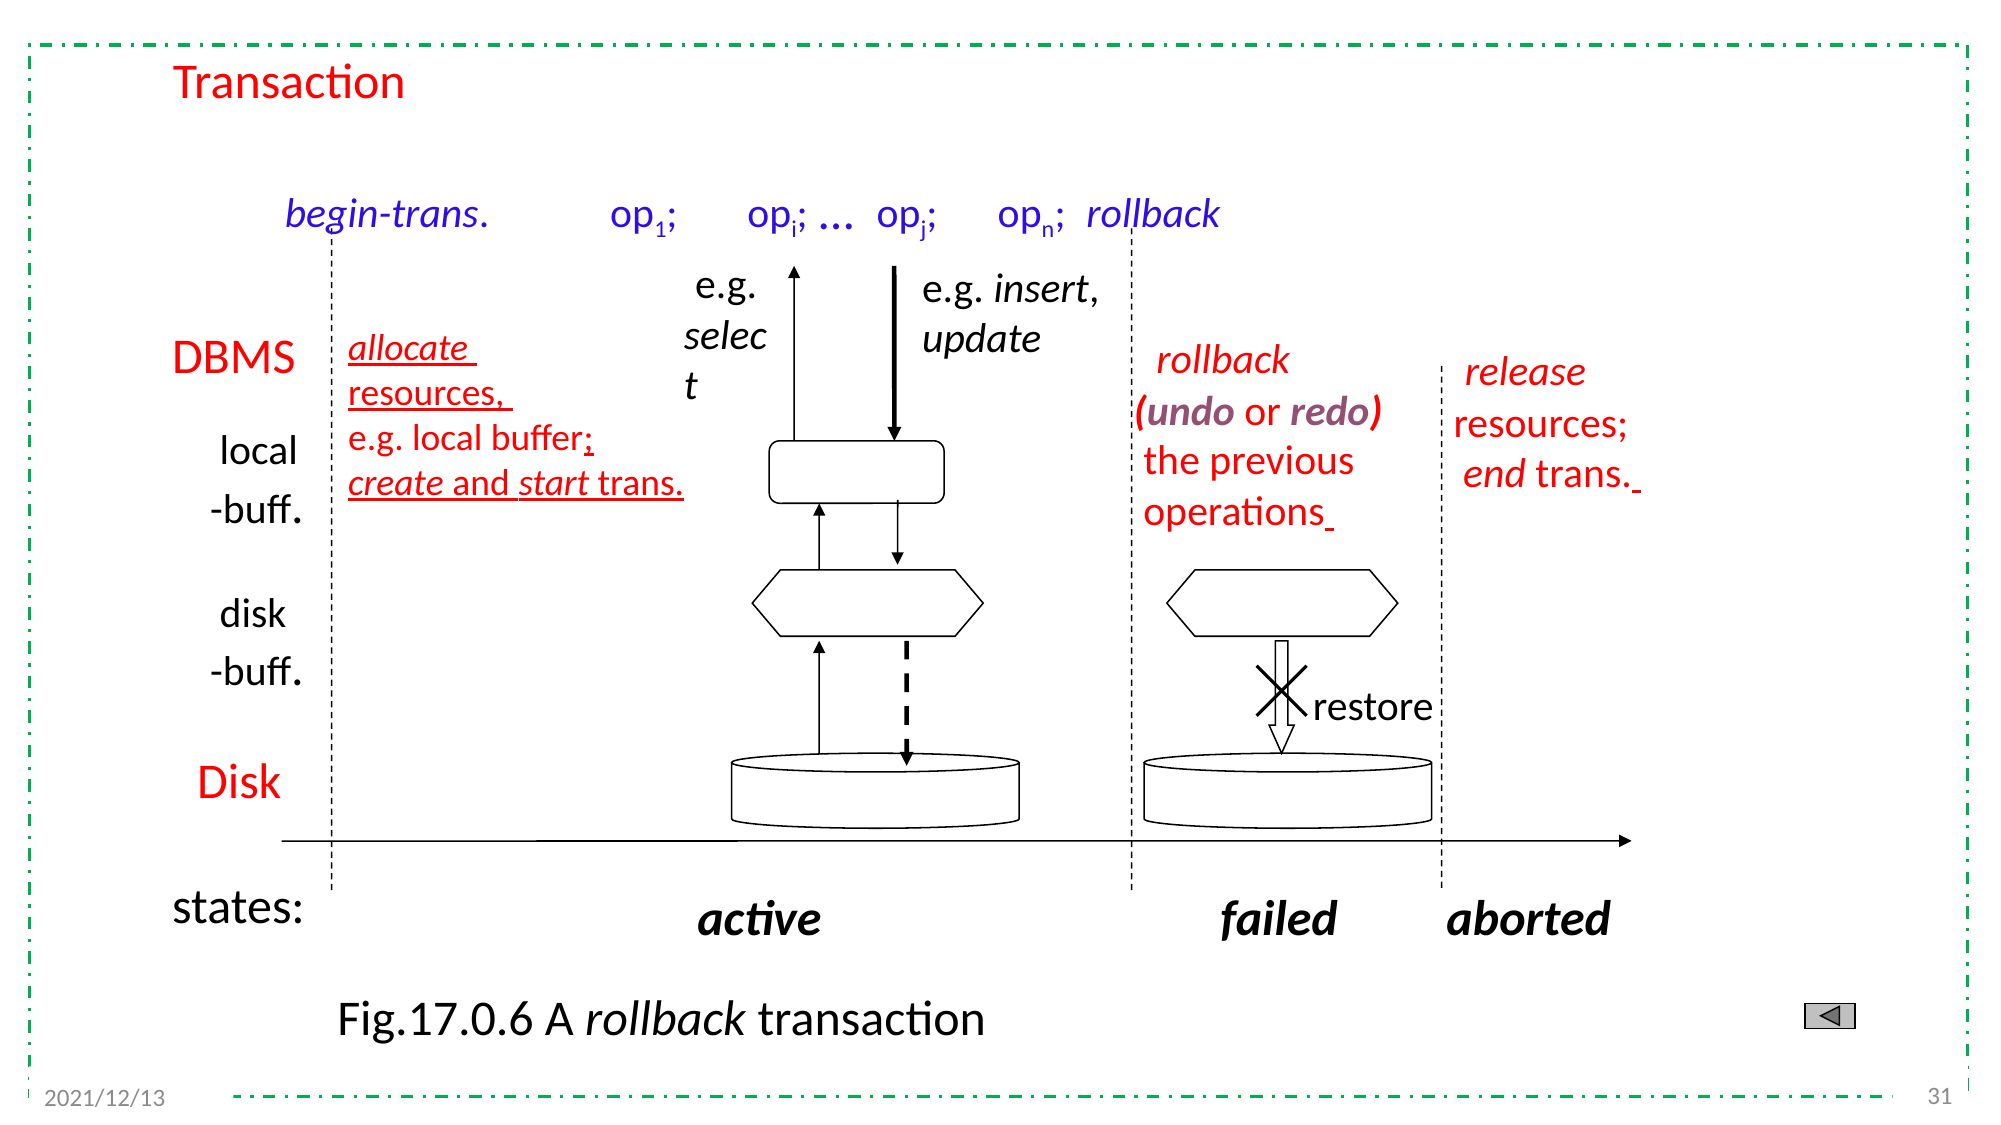

Transaction
…
begin-trans.
op1;
opi;
opj;
opn;
rollback

 e.g.
select
e.g. insert,
update

DBMS
allocate
resources,
e.g. local buffer;
create and start trans.
  rollback
(undo or redo)
 the previous
 operations
 release
resources;
 end trans.

 local
-buff.

 disk
-buff.

restore
Disk

states:
active
 failed
aborted
Fig.17.0.6 A rollback transaction

31
2021/12/13